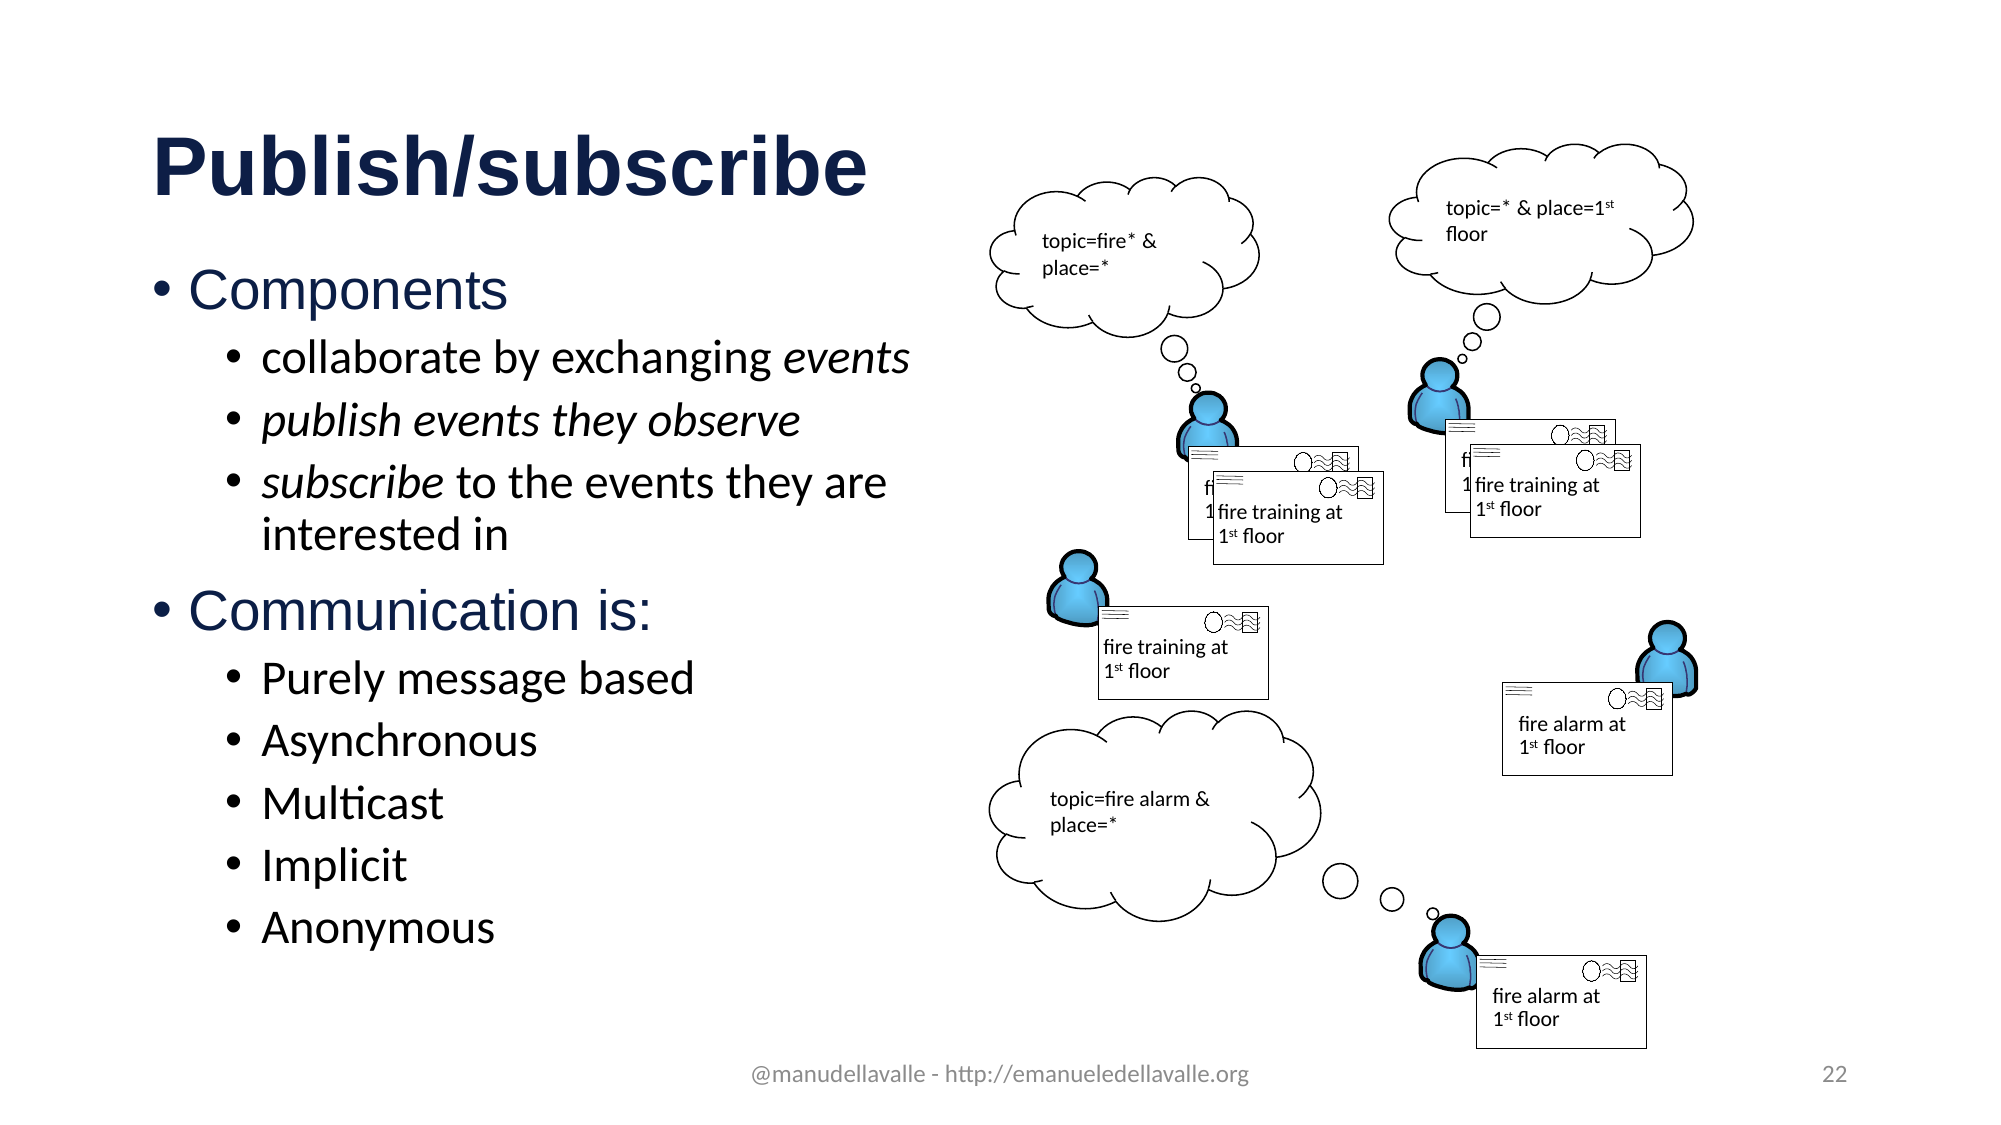

# Publish/subscribe
topic=* & place=1st floor
topic=fire* & place=*
topic=fire alarm & place=*
Components
collaborate by exchanging events
publish events they observe
subscribe to the events they are interested in
Communication is:
Purely message based
Asynchronous
Multicast
Implicit
Anonymous

fire alarm at
1st floor

fire training at
1st floor

fire alarm at
1st floor

fire training at
1st floor

fire training at
1st floor

fire alarm at
1st floor

fire alarm at
1st floor
@manudellavalle - http://emanueledellavalle.org
22